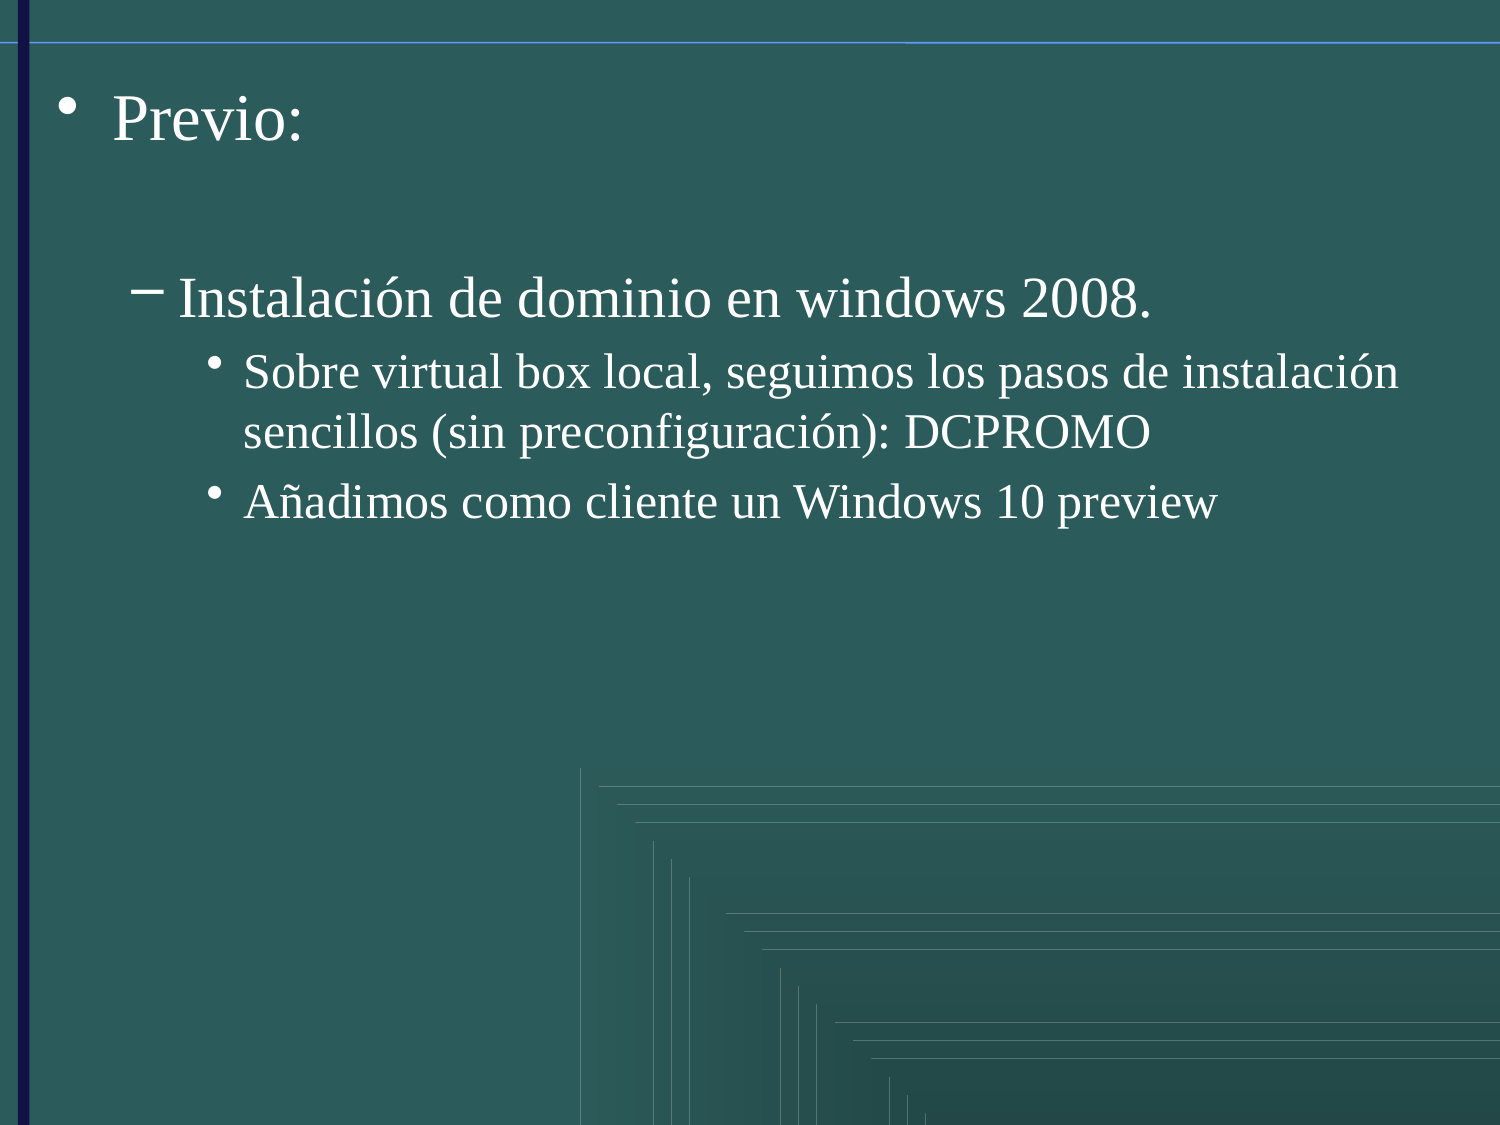

#
Previo:

Instalación de dominio en windows 2008.
Sobre virtual box local, seguimos los pasos de instalación sencillos (sin preconfiguración): DCPROMO
Añadimos como cliente un Windows 10 preview